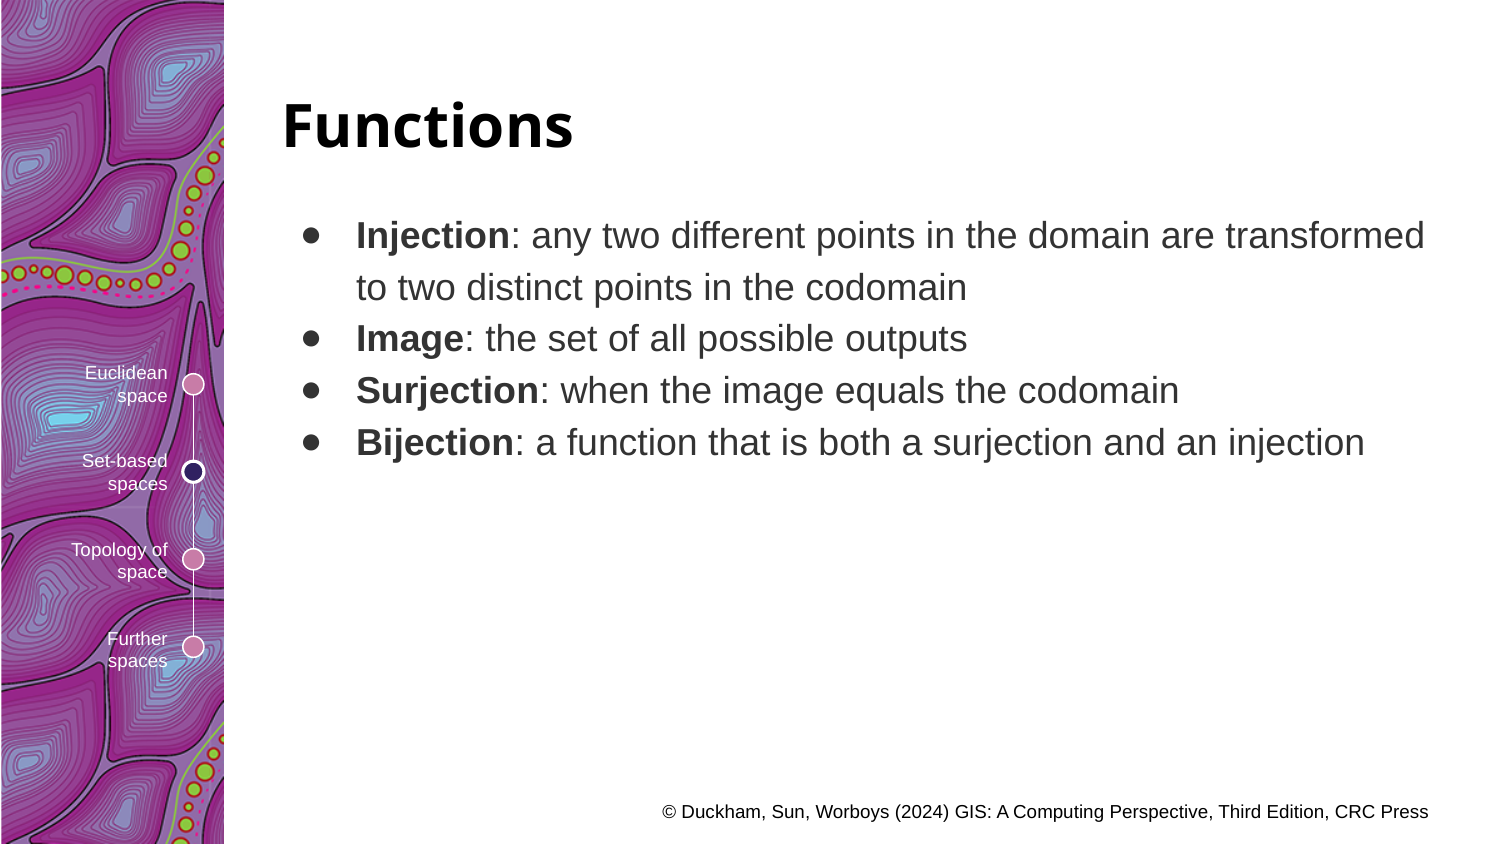

# Functions
Injection: any two different points in the domain are transformed to two distinct points in the codomain
Image: the set of all possible outputs
Surjection: when the image equals the codomain
Bijection: a function that is both a surjection and an injection